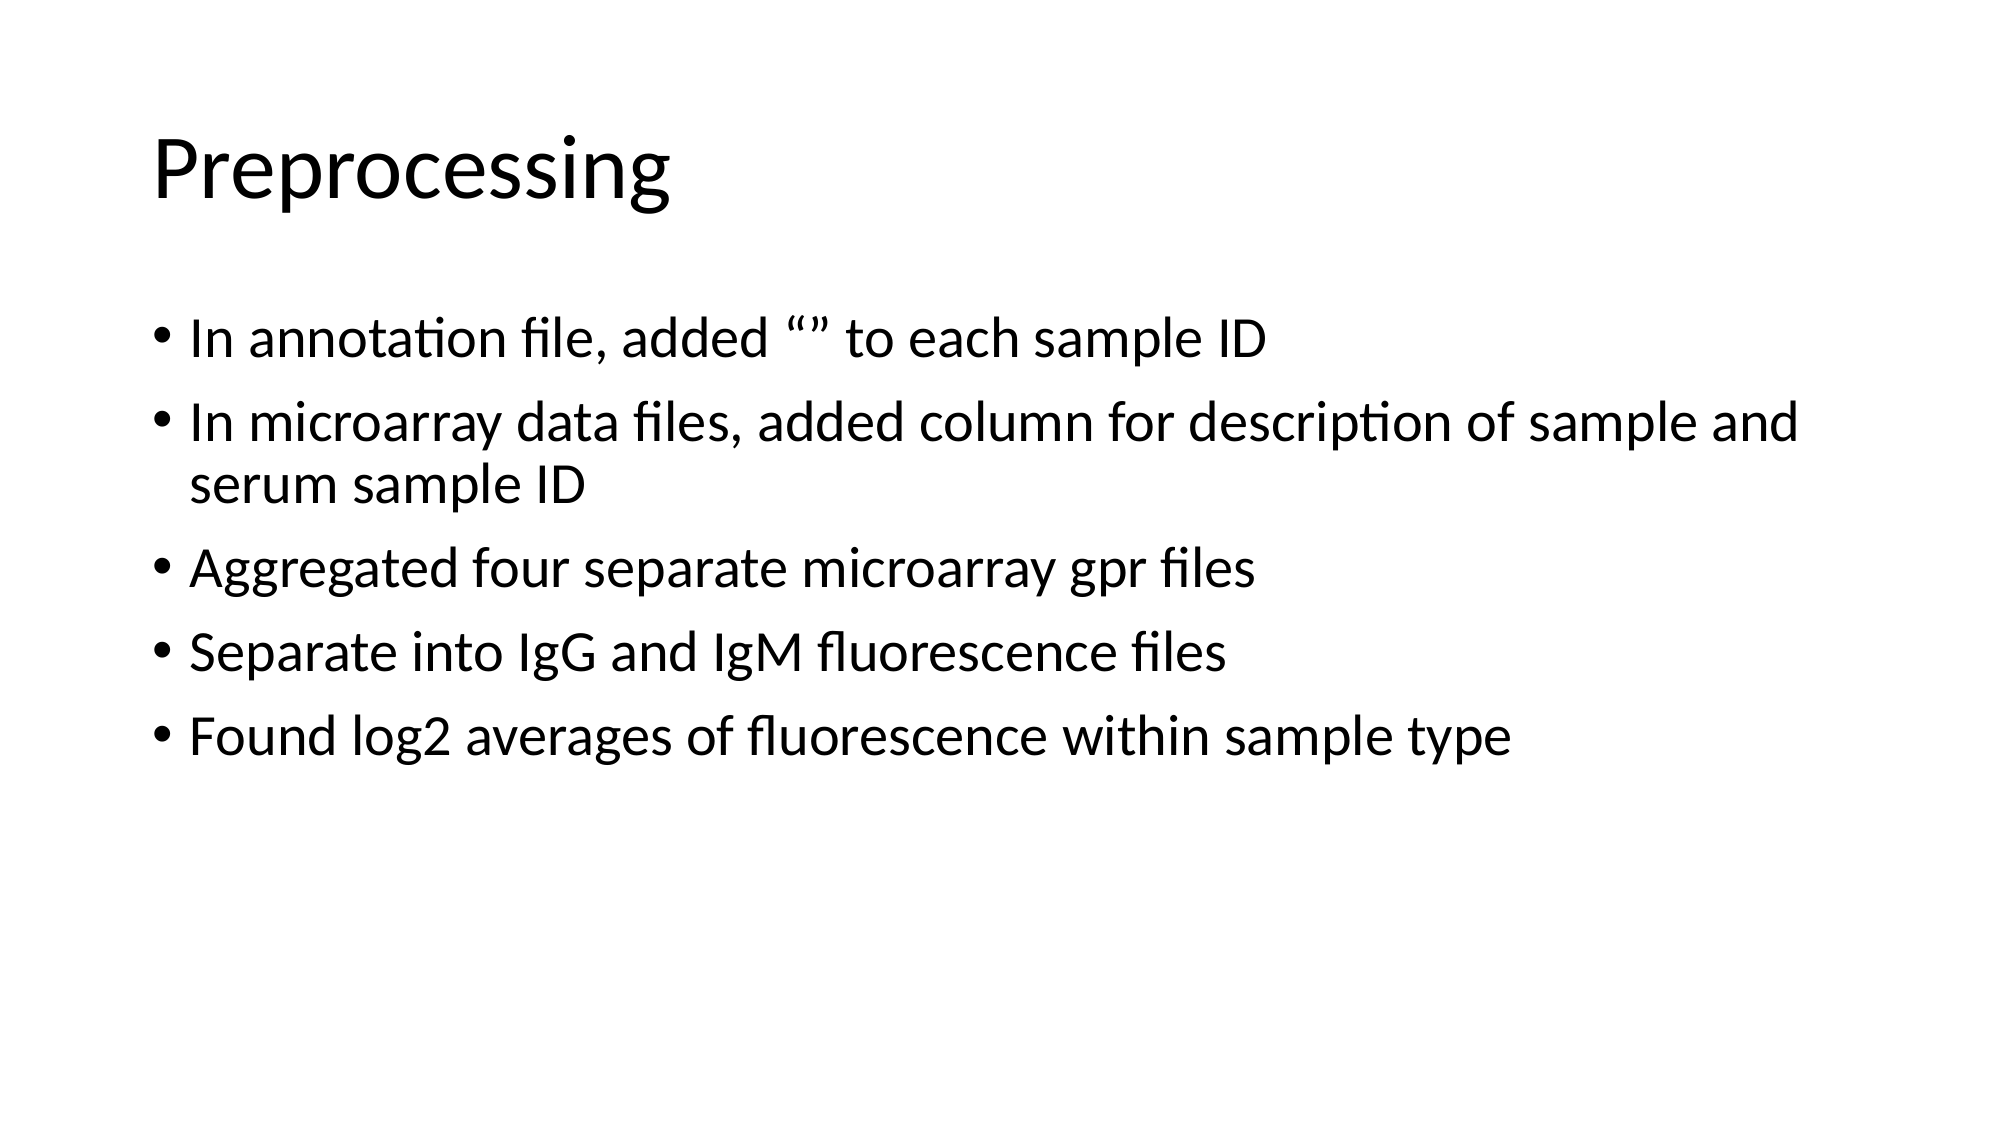

# Preprocessing
In annotation file, added “” to each sample ID
In microarray data files, added column for description of sample and serum sample ID
Aggregated four separate microarray gpr files
Separate into IgG and IgM fluorescence files
Found log2 averages of fluorescence within sample type